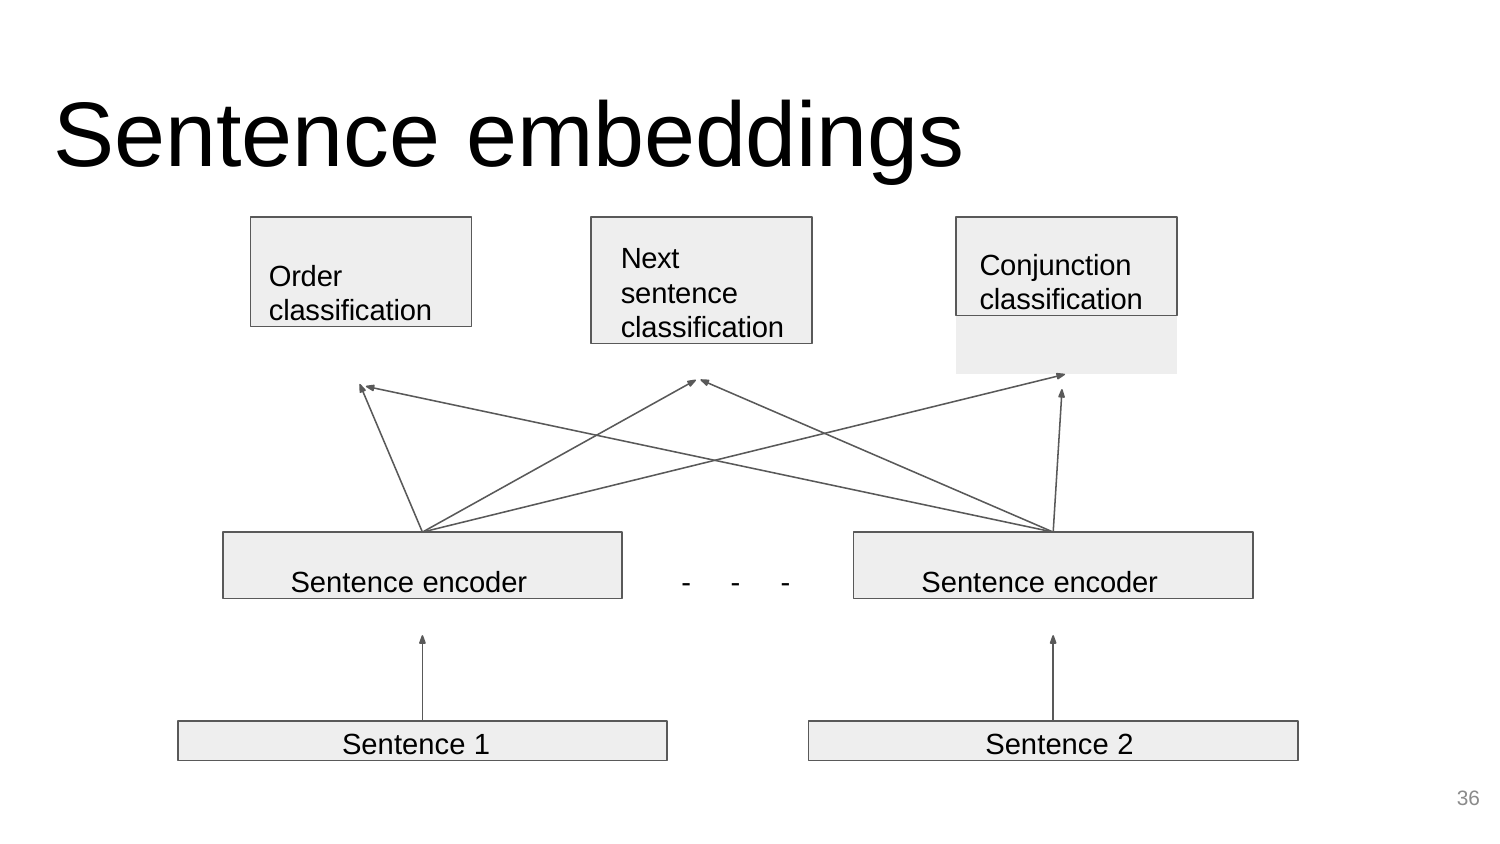

Sentence embeddings

Order classification

Next sentence classification
Conjunction classification

Sentence encoder
Sentence encoder
-	-	-

Sentence 1
Sentence 2
36